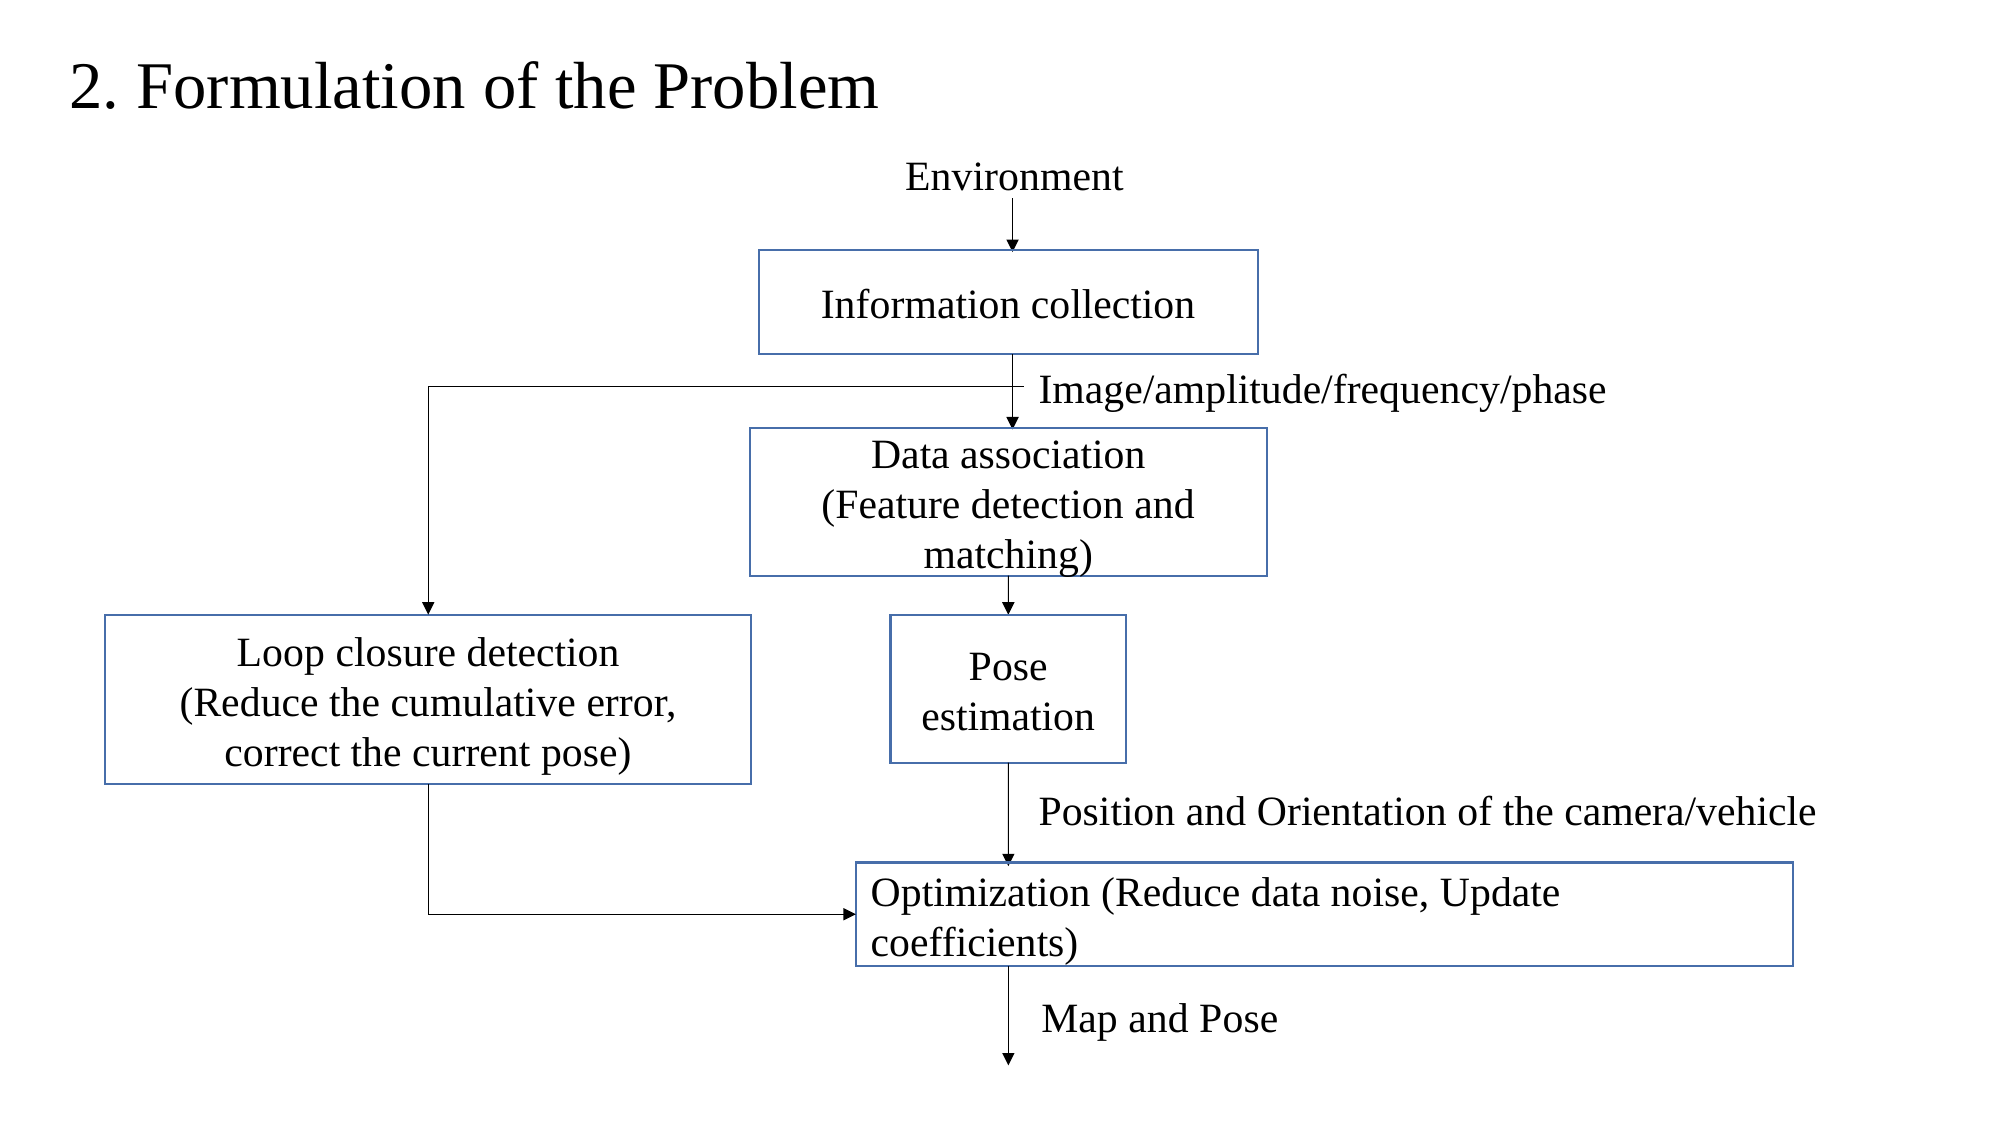

2. Formulation of the Problem
Environment
Information collection
Image/amplitude/frequency/phase
Data association
(Feature detection and matching)
Loop closure detection
(Reduce the cumulative error, correct the current pose)
Pose estimation
Position and Orientation of the camera/vehicle
Optimization (Reduce data noise, Update coefficients)
Map and Pose